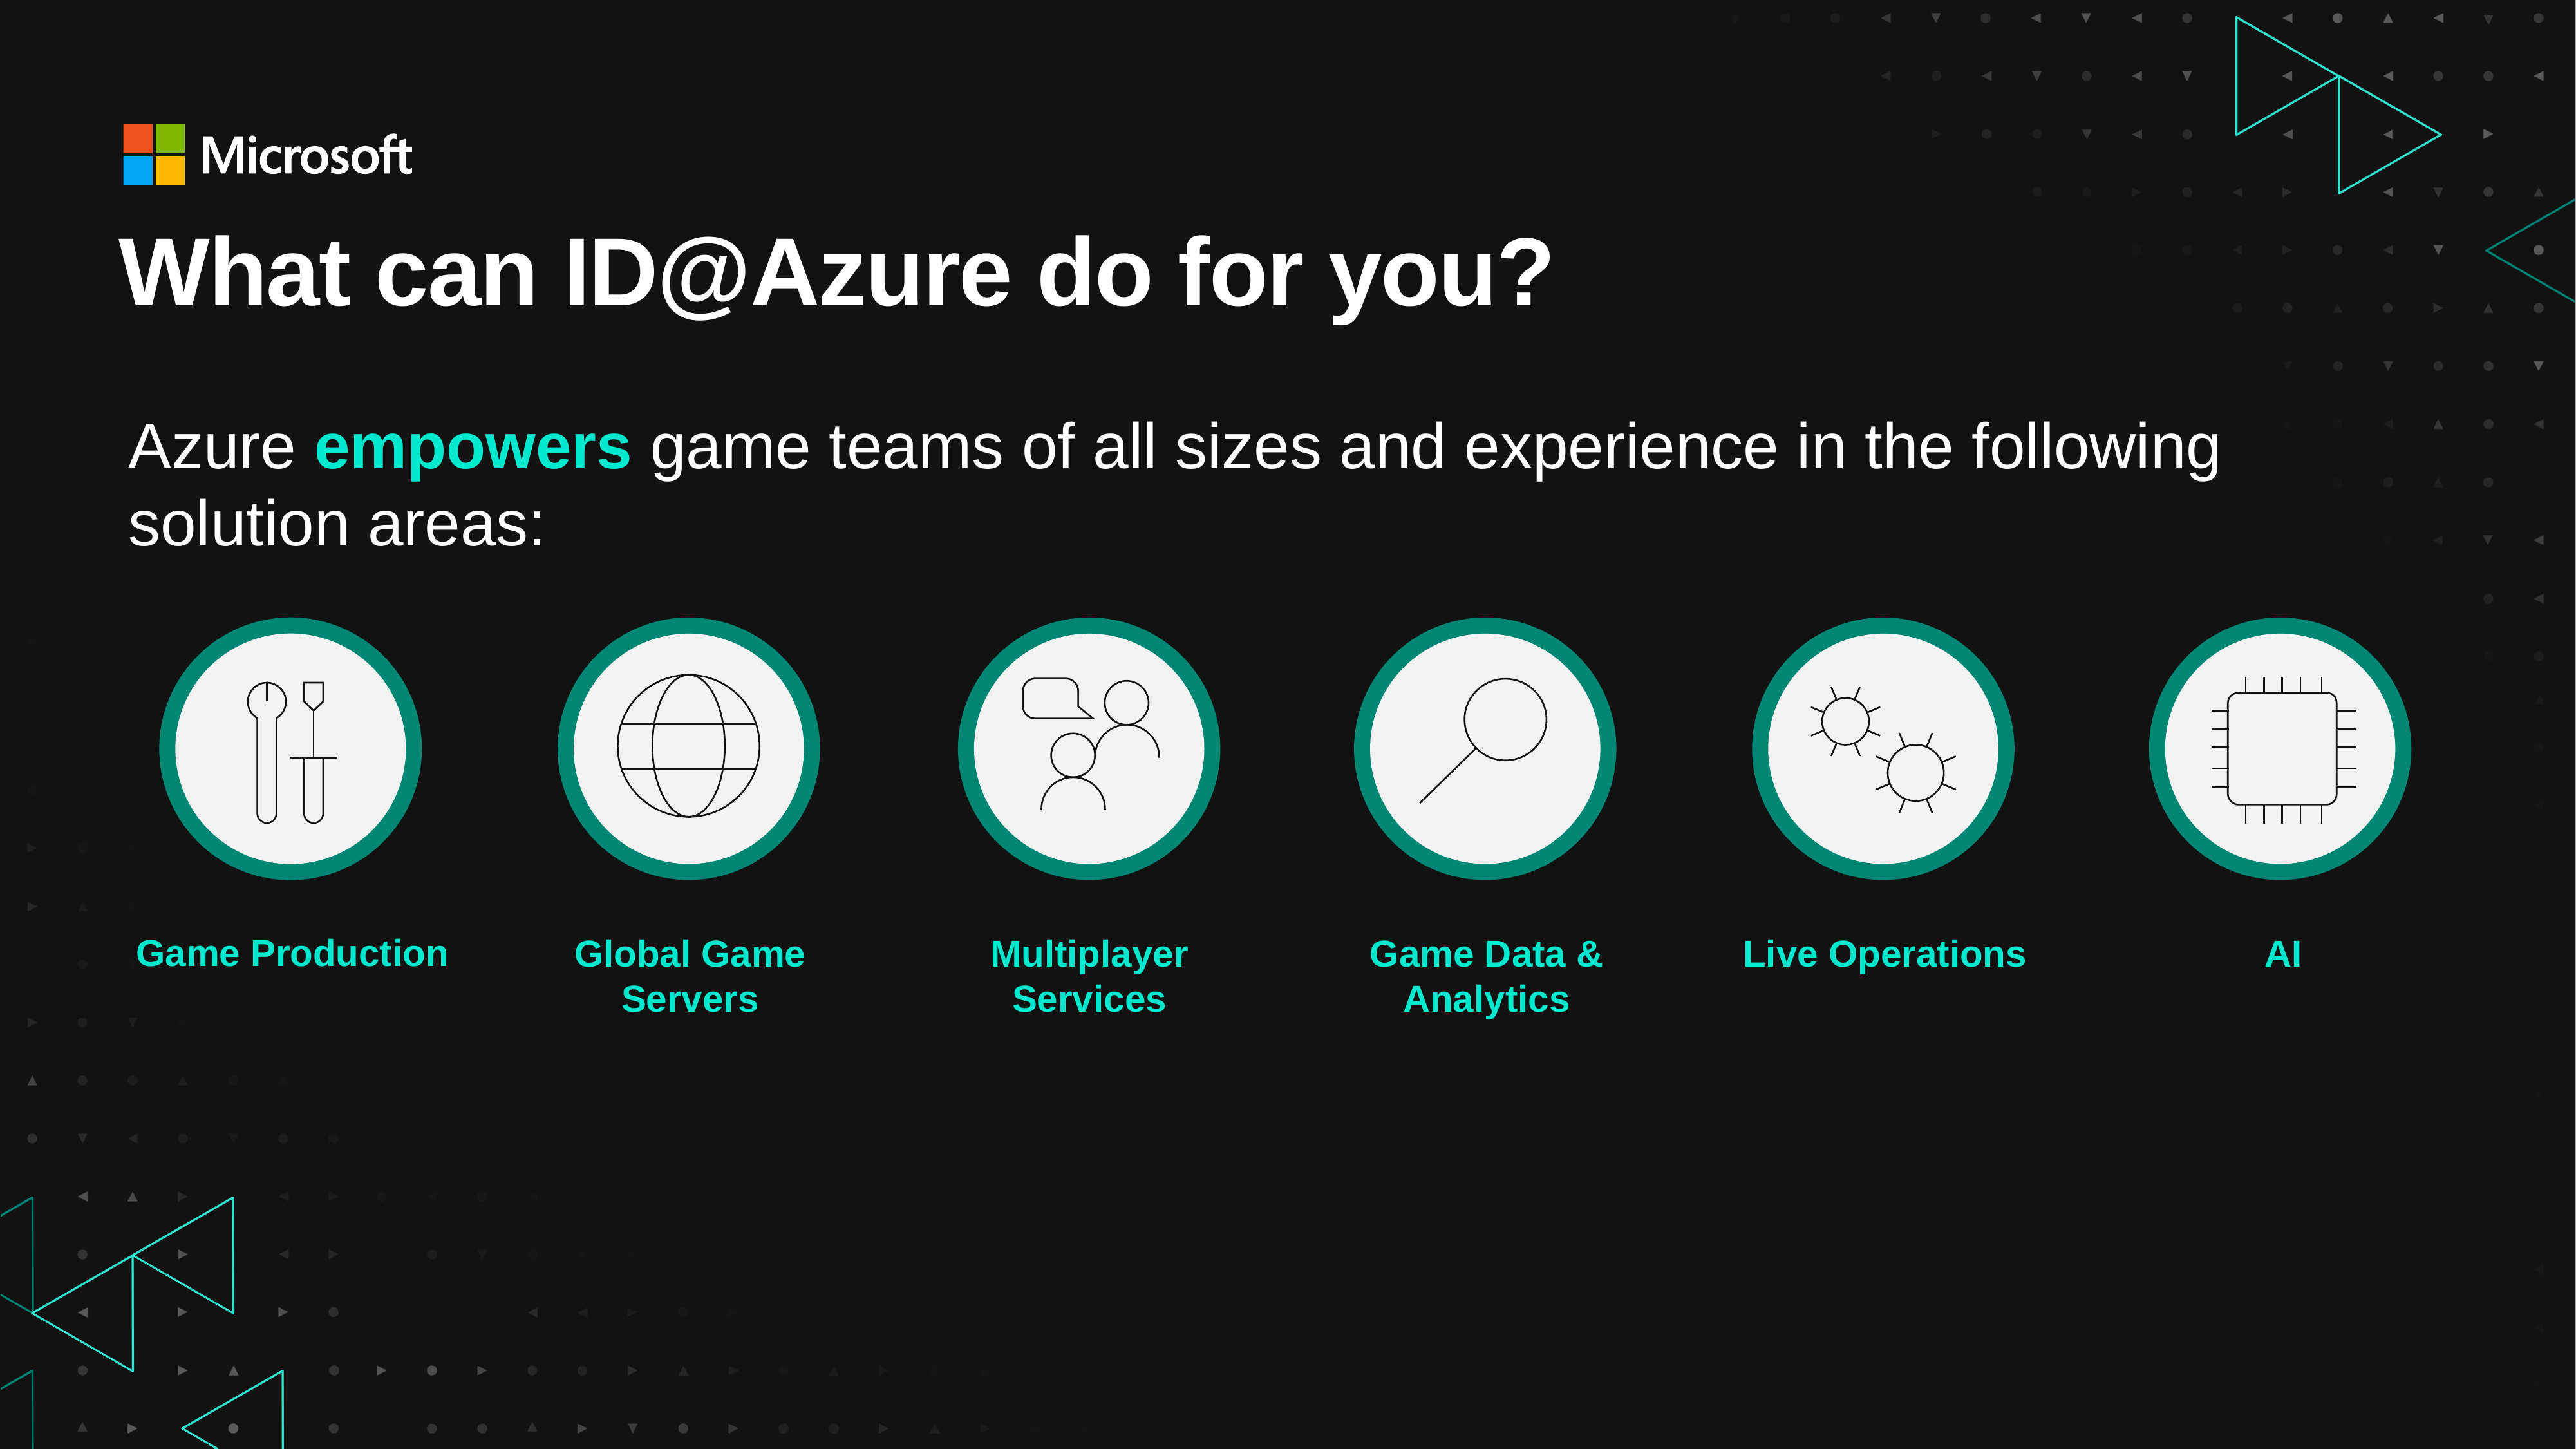

# What can ID@Azure do for you?
Azure empowers game teams of all sizes and experience in the following solution areas:

Game Production

Global Game Servers

Multiplayer Services

Game Data & Analytics

Live Operations

AI